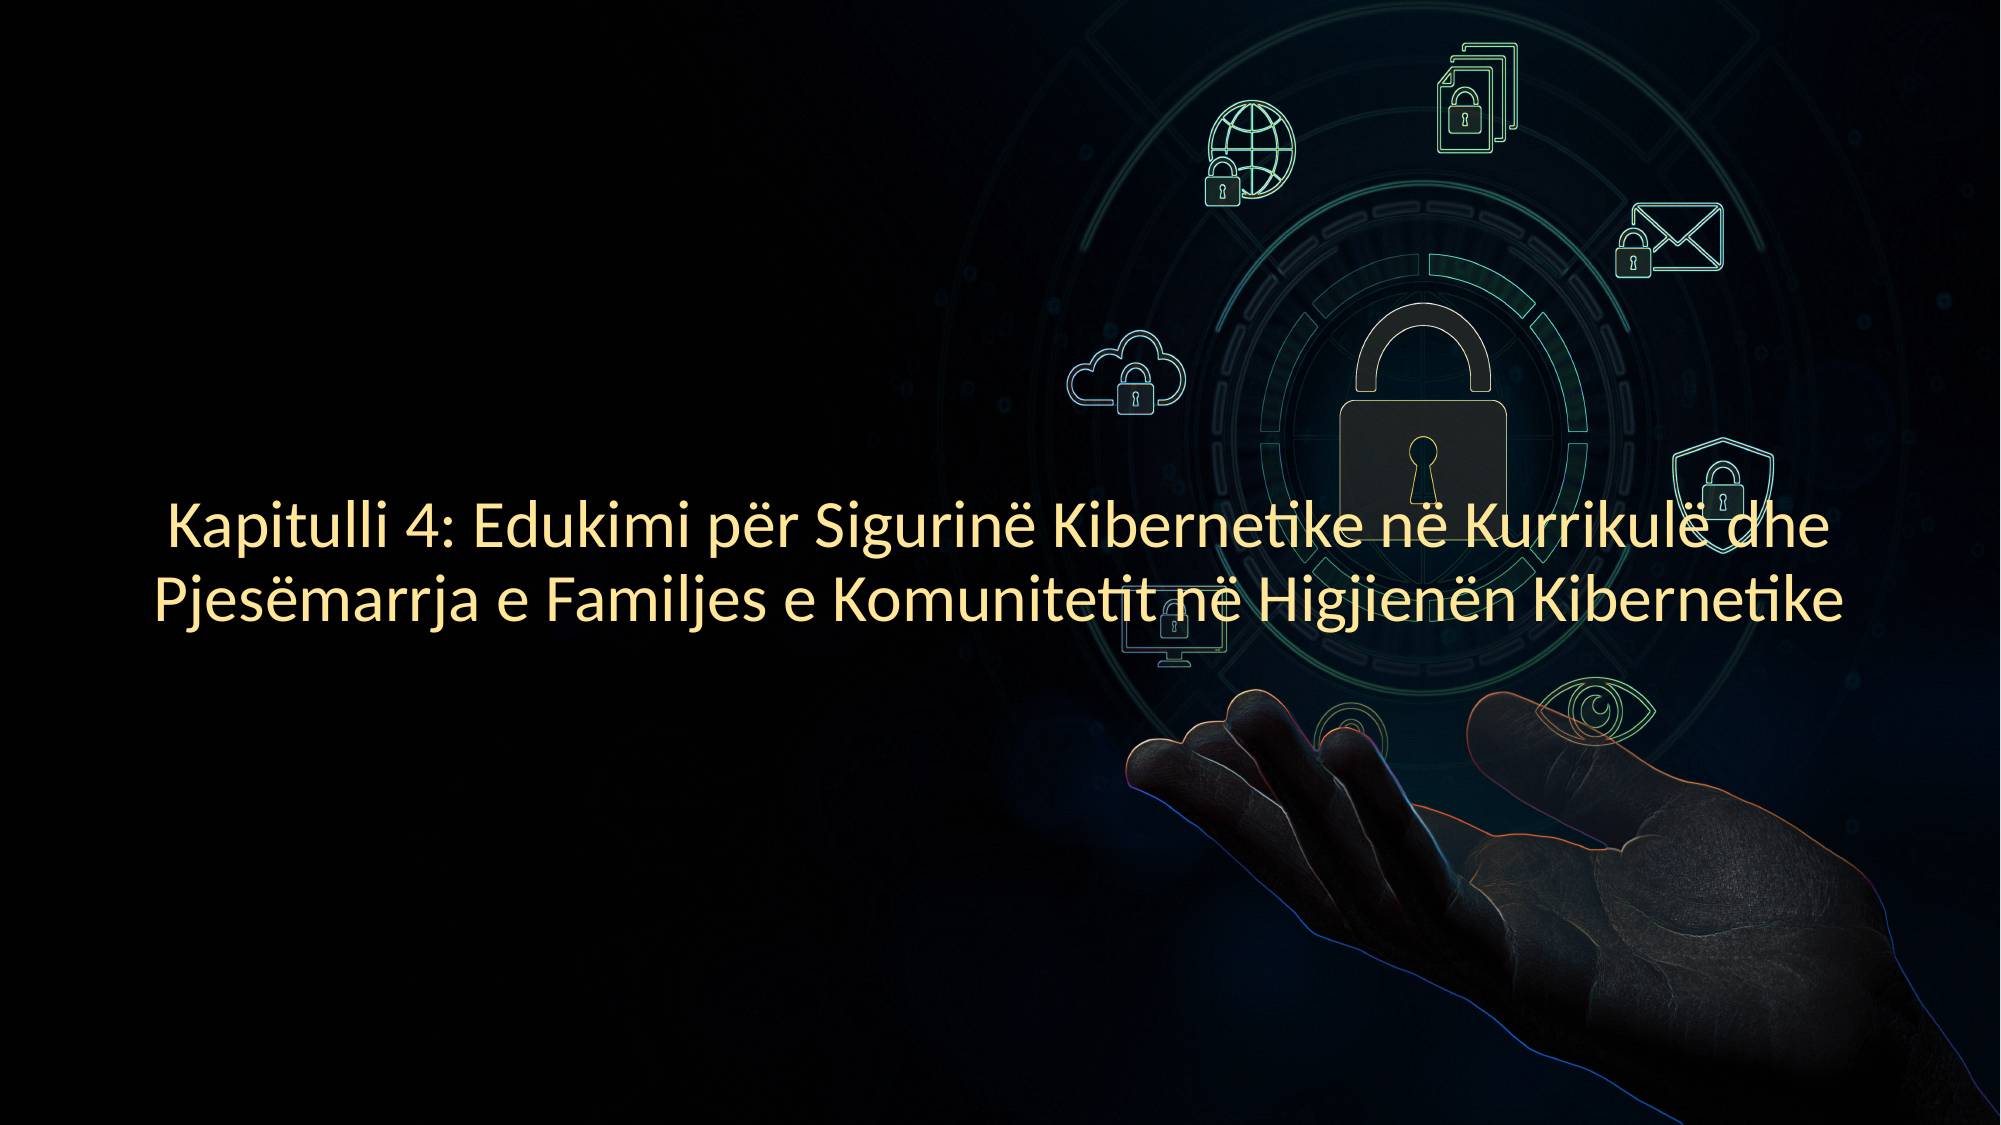

# Kapitulli 4: Edukimi për Sigurinë Kibernetike në Kurrikulë dhe Pjesëmarrja e Familjes e Komunitetit në Higjienën Kibernetike